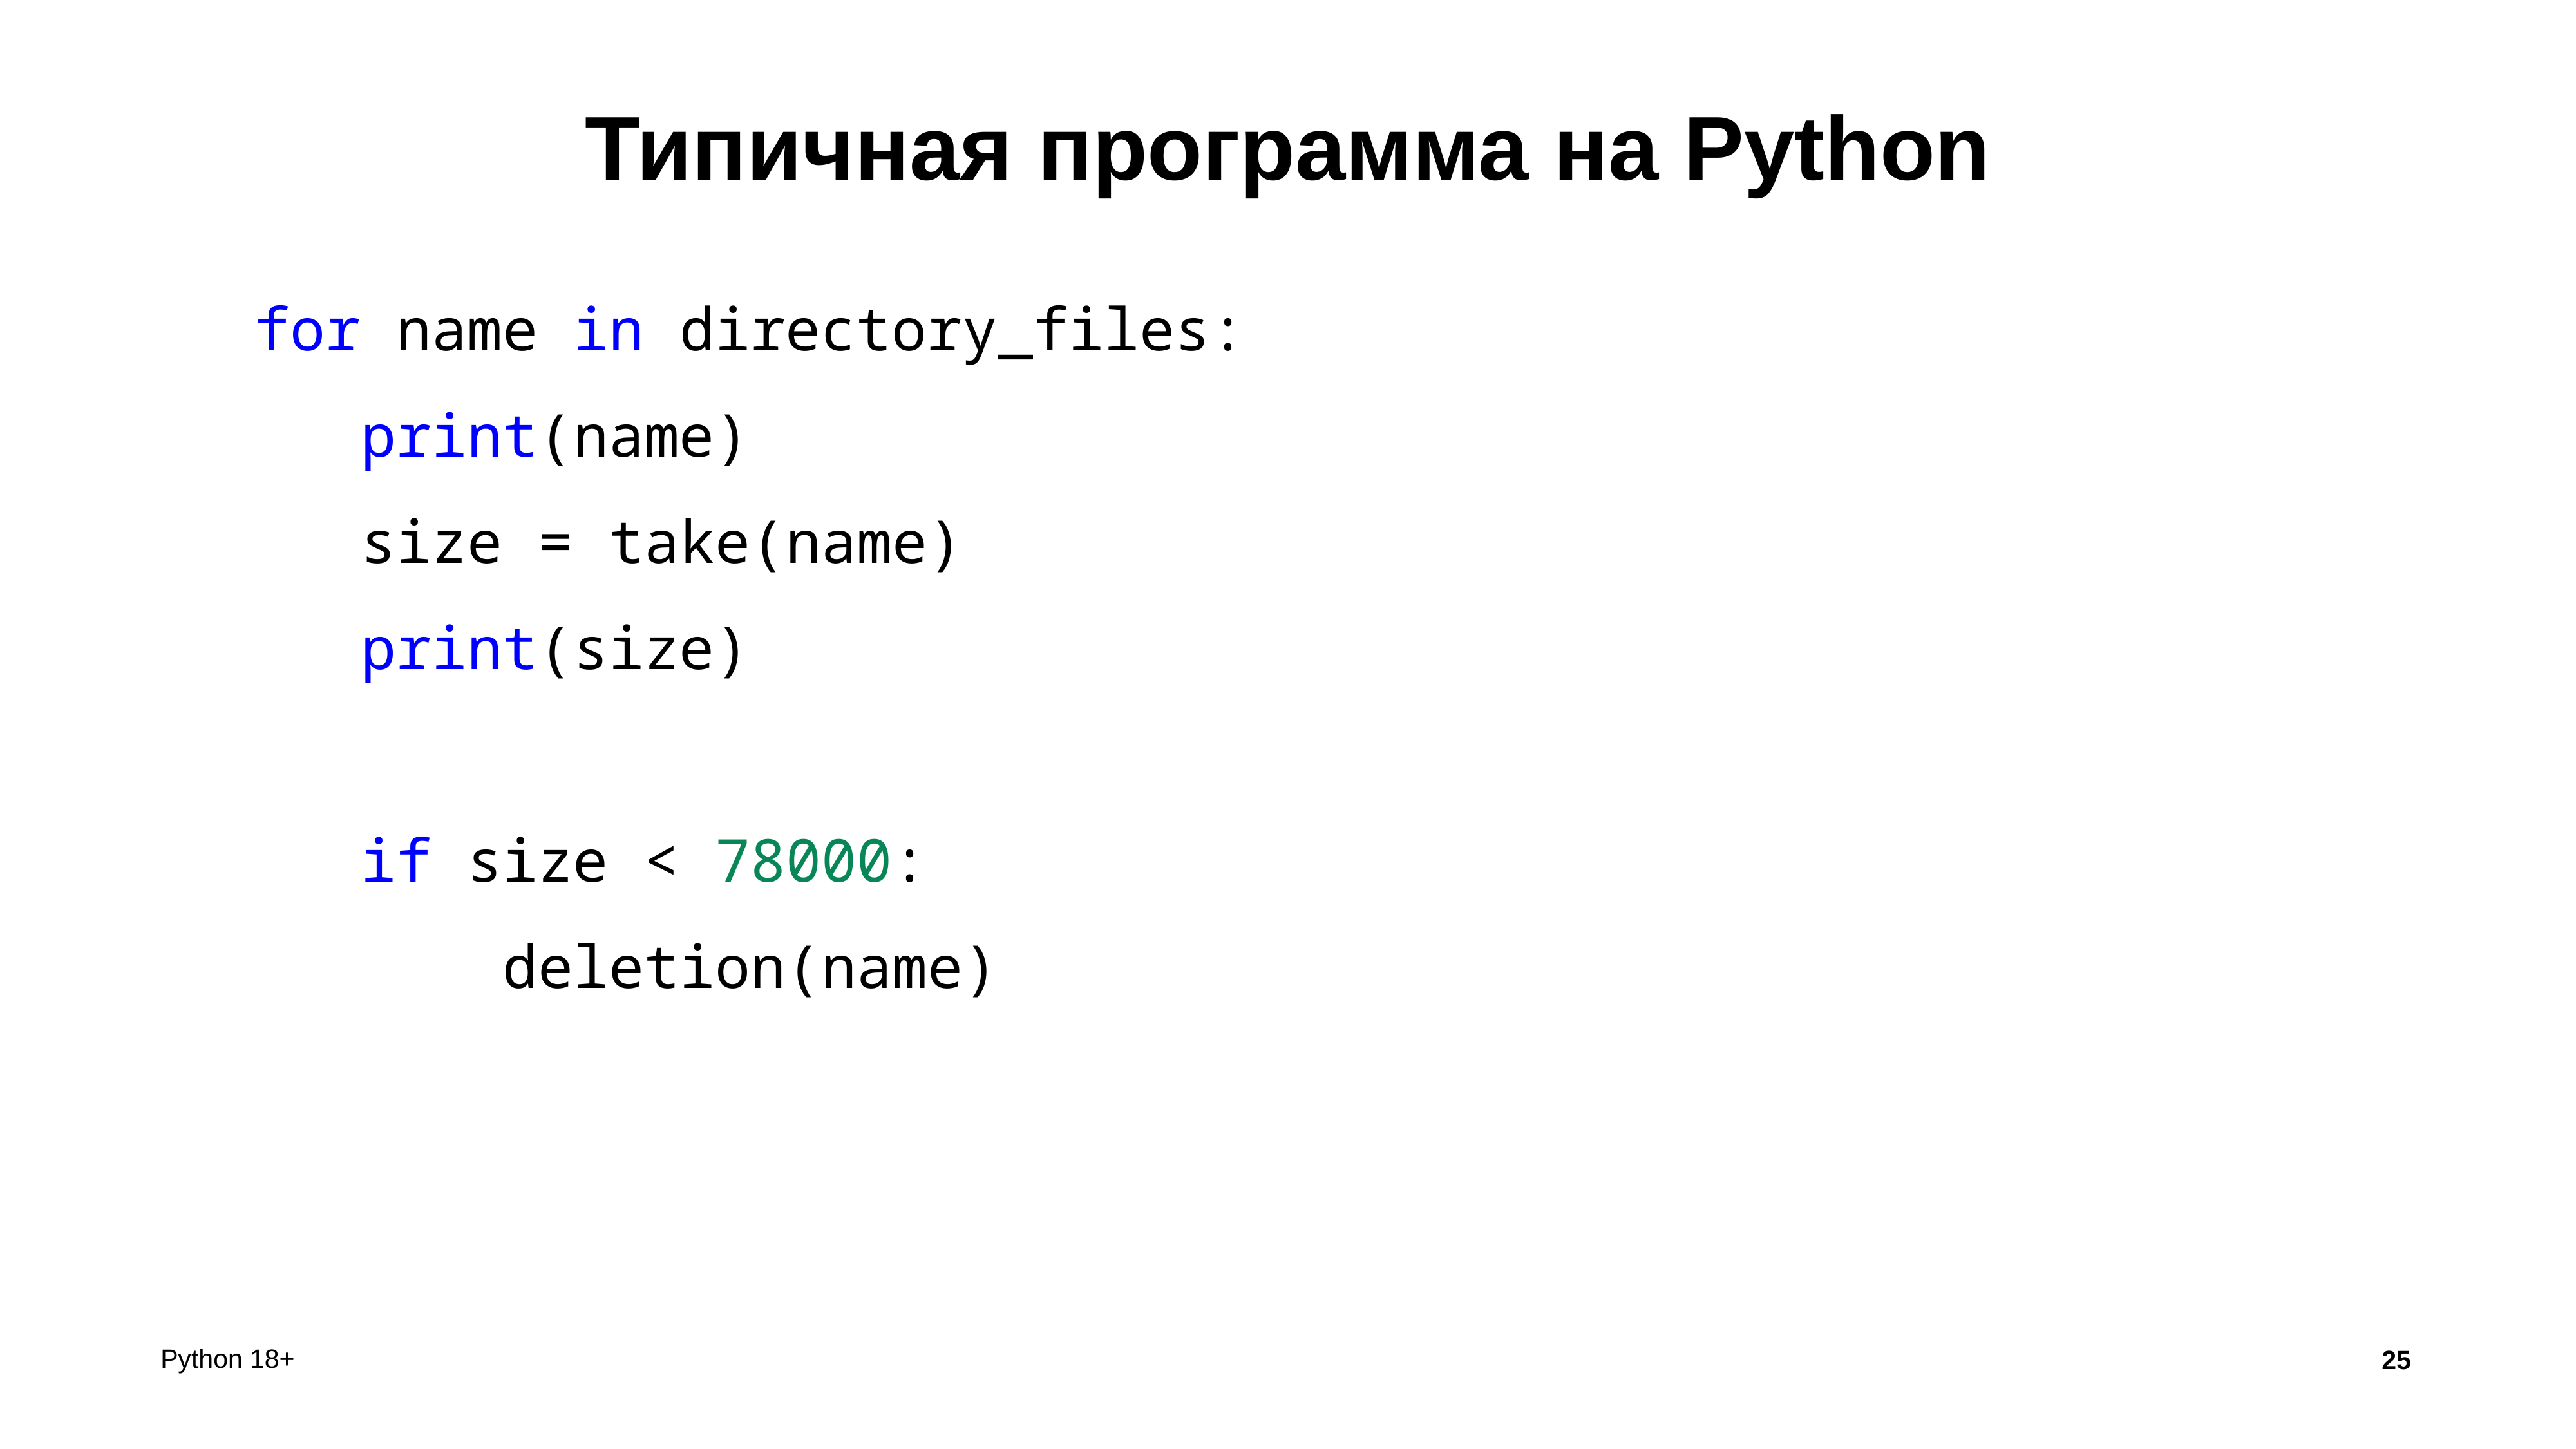

# Типичная программа на Python
for name in directory_files:
   print(name)
   size = take(name)
   print(size)

   if size < 78000:
       deletion(name)

25
Python 18+